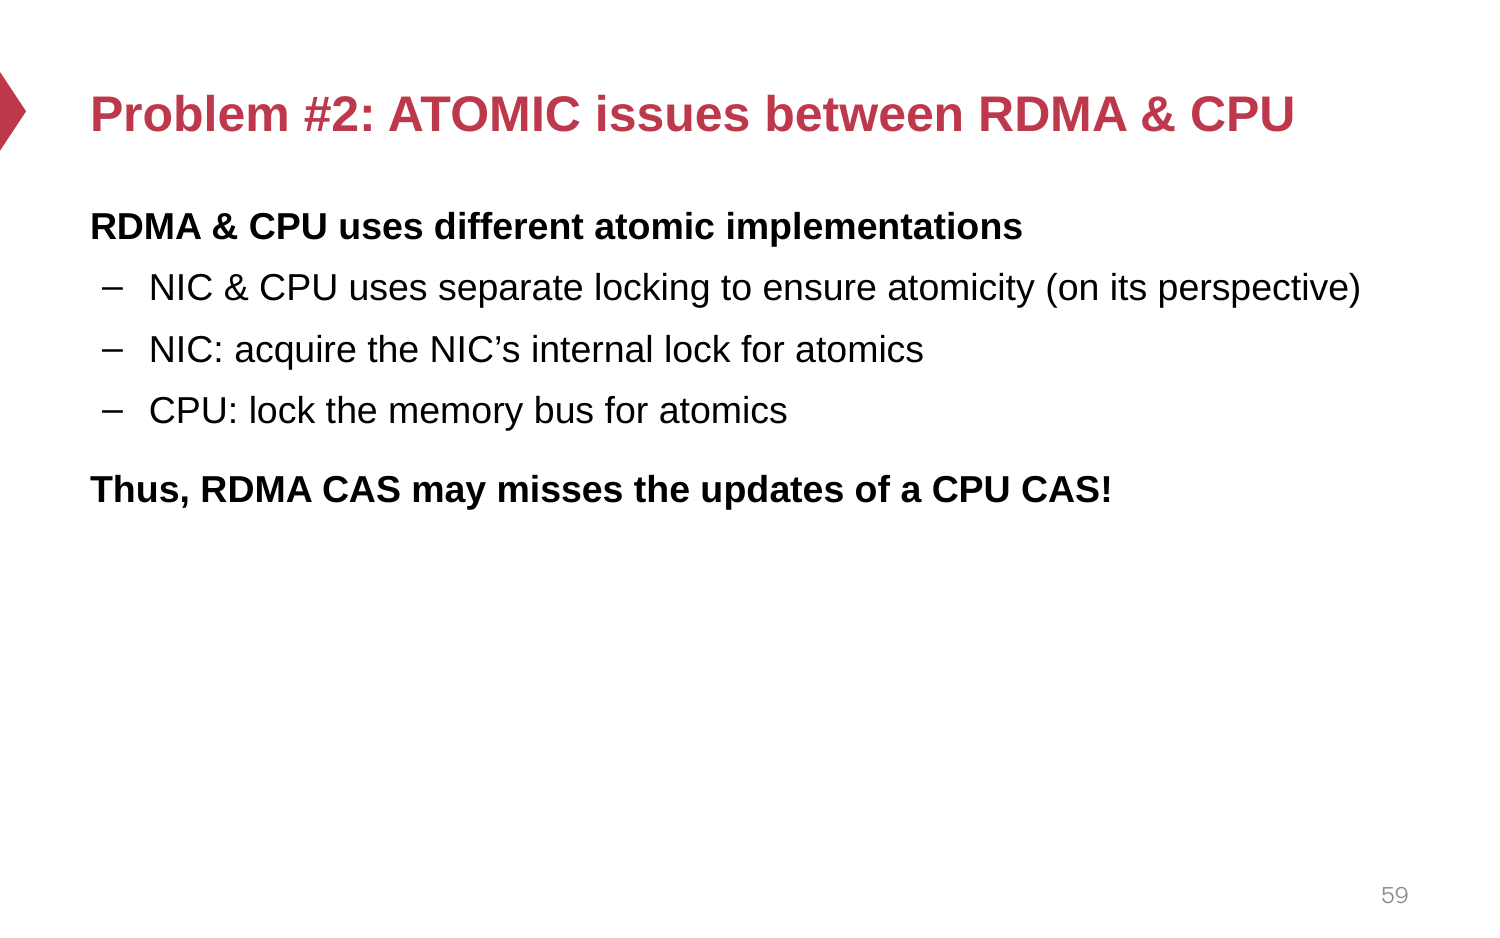

# Problem #2: ATOMIC issues between RDMA & CPU
RDMA & CPU uses different atomic implementations
NIC & CPU uses separate locking to ensure atomicity (on its perspective)
NIC: acquire the NIC’s internal lock for atomics
CPU: lock the memory bus for atomics
Thus, RDMA CAS may misses the updates of a CPU CAS!

59